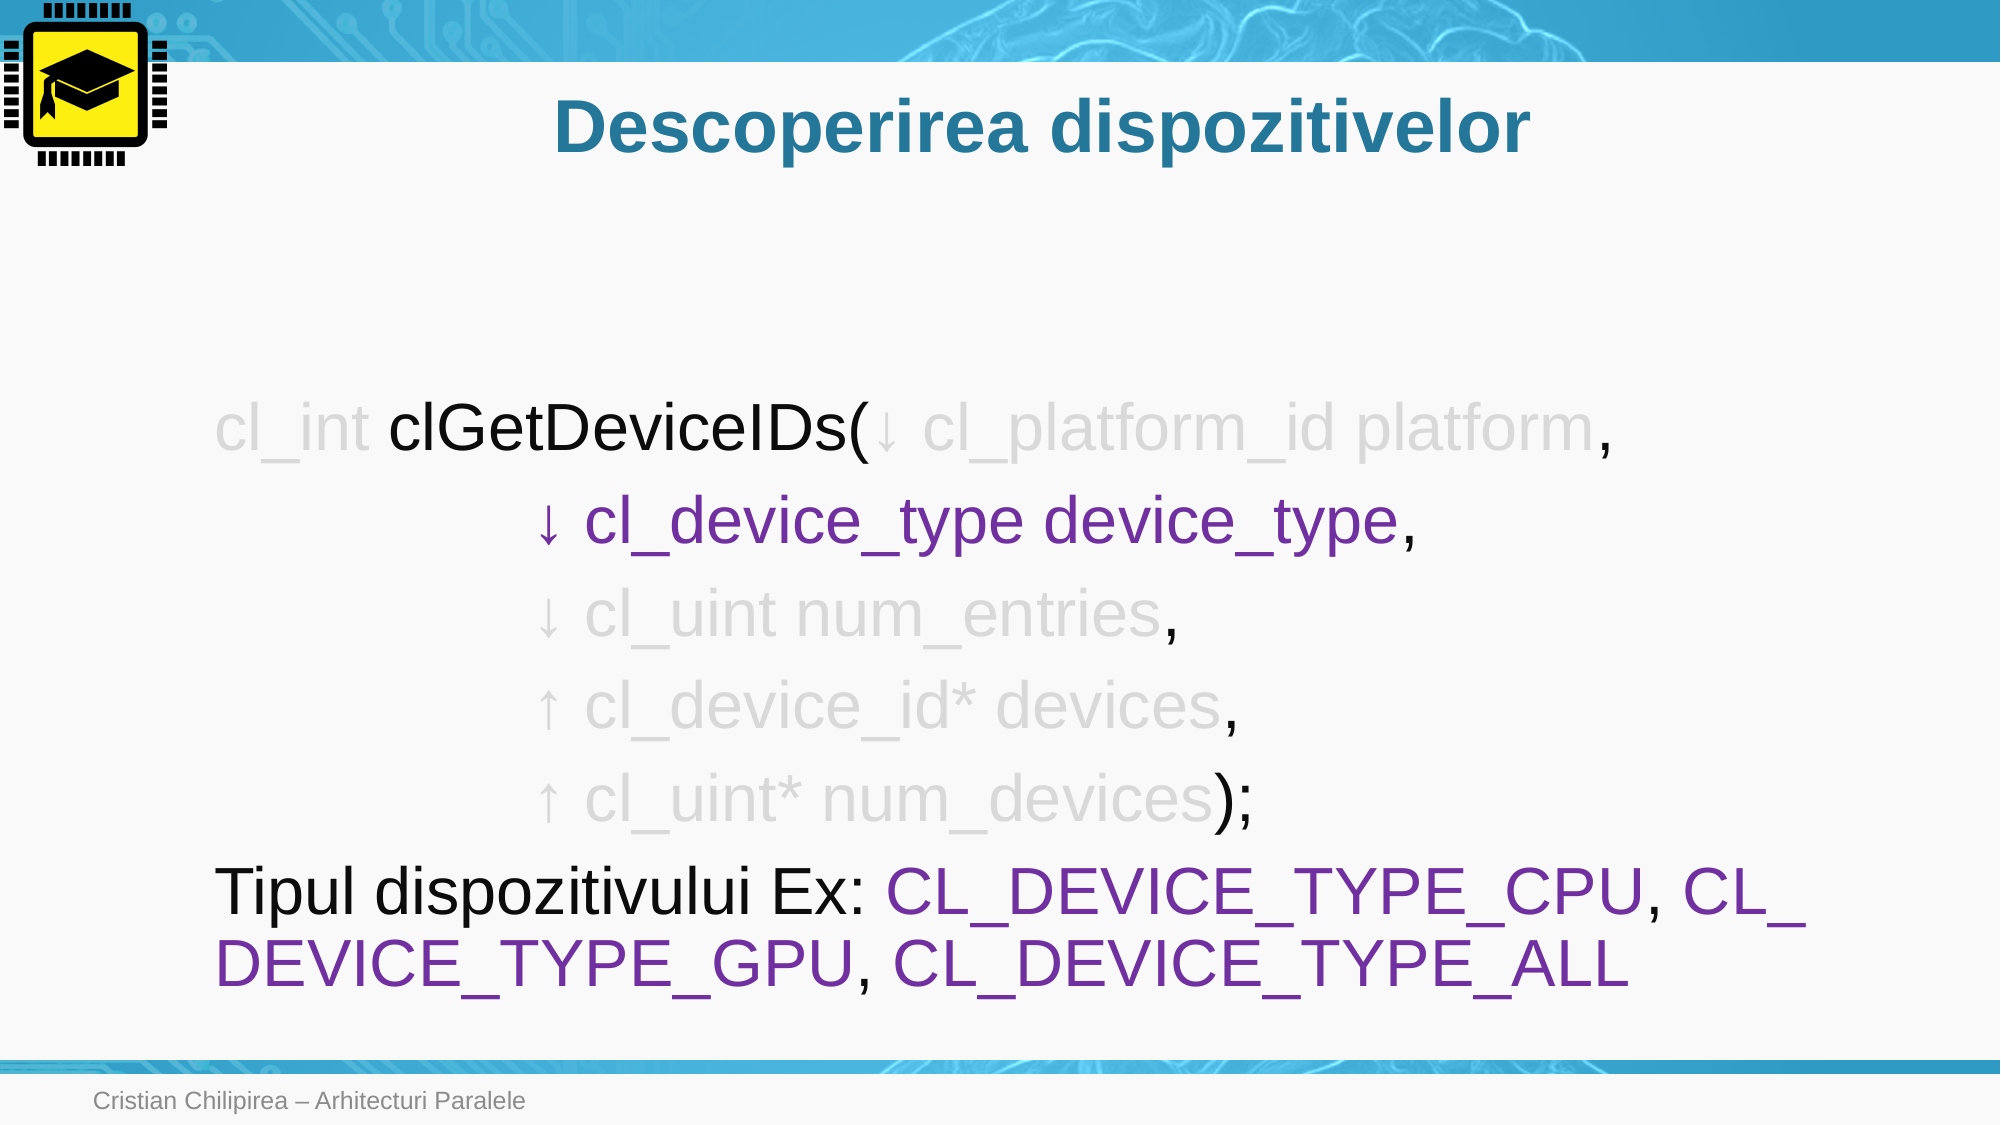

# Descoperirea dispozitivelor

cl_int clGetDeviceIDs(↓ cl_platform_id platform,
		 ↓ cl_device_type device_type,
		 ↓ cl_uint num_entries,
		 ↑ cl_device_id* devices,
		 ↑ cl_uint* num_devices);
Tipul dispozitivului Ex: CL_​DEVICE_​TYPE_​CPU, CL_​DEVICE_​TYPE_​GPU, CL_​DEVICE_​TYPE_​ALL
Cristian Chilipirea – Arhitecturi Paralele